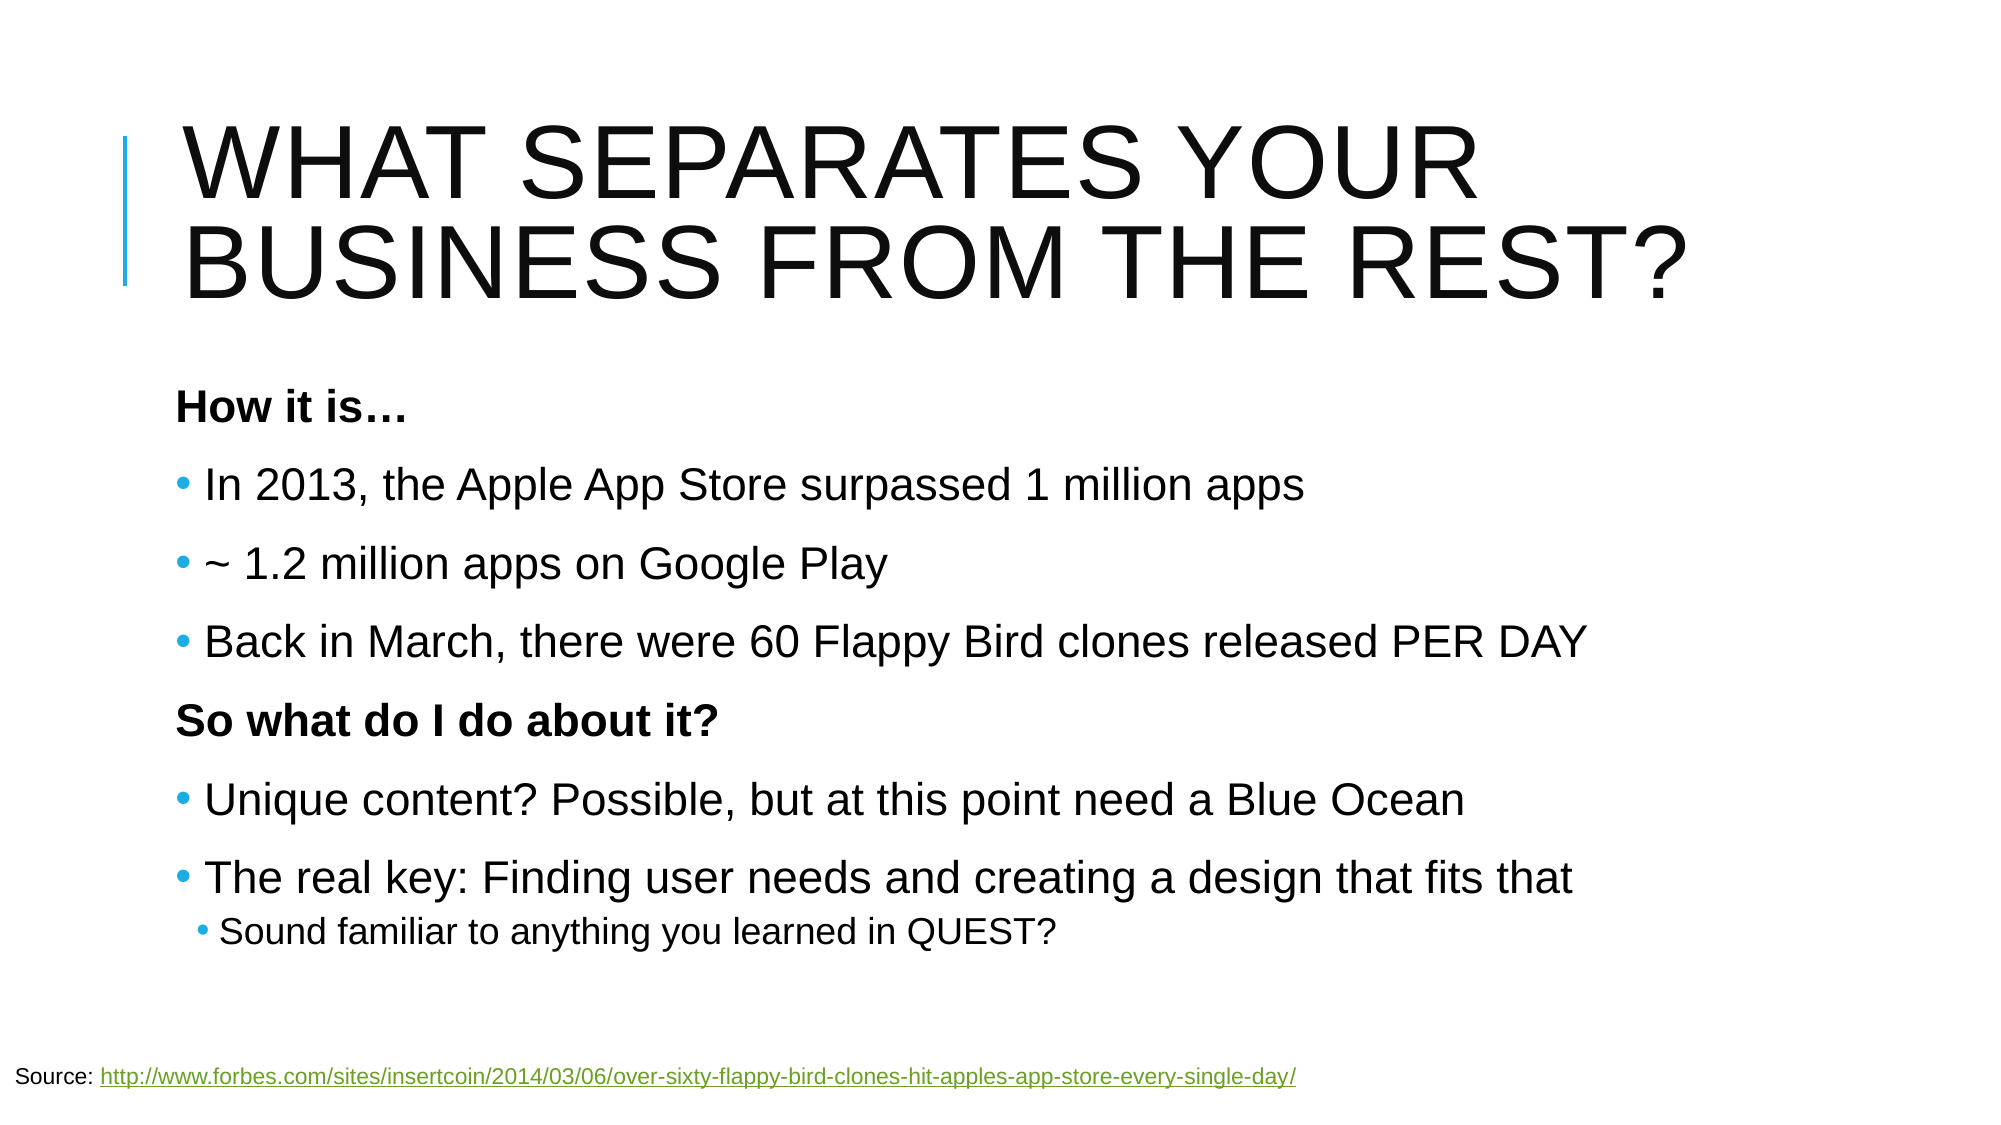

# What separates your Business from the rest?
How it is…
 In 2013, the Apple App Store surpassed 1 million apps
 ~ 1.2 million apps on Google Play
 Back in March, there were 60 Flappy Bird clones released PER DAY
So what do I do about it?
 Unique content? Possible, but at this point need a Blue Ocean
 The real key: Finding user needs and creating a design that fits that
Sound familiar to anything you learned in QUEST?

Source: http://www.forbes.com/sites/insertcoin/2014/03/06/over-sixty-flappy-bird-clones-hit-apples-app-store-every-single-day/